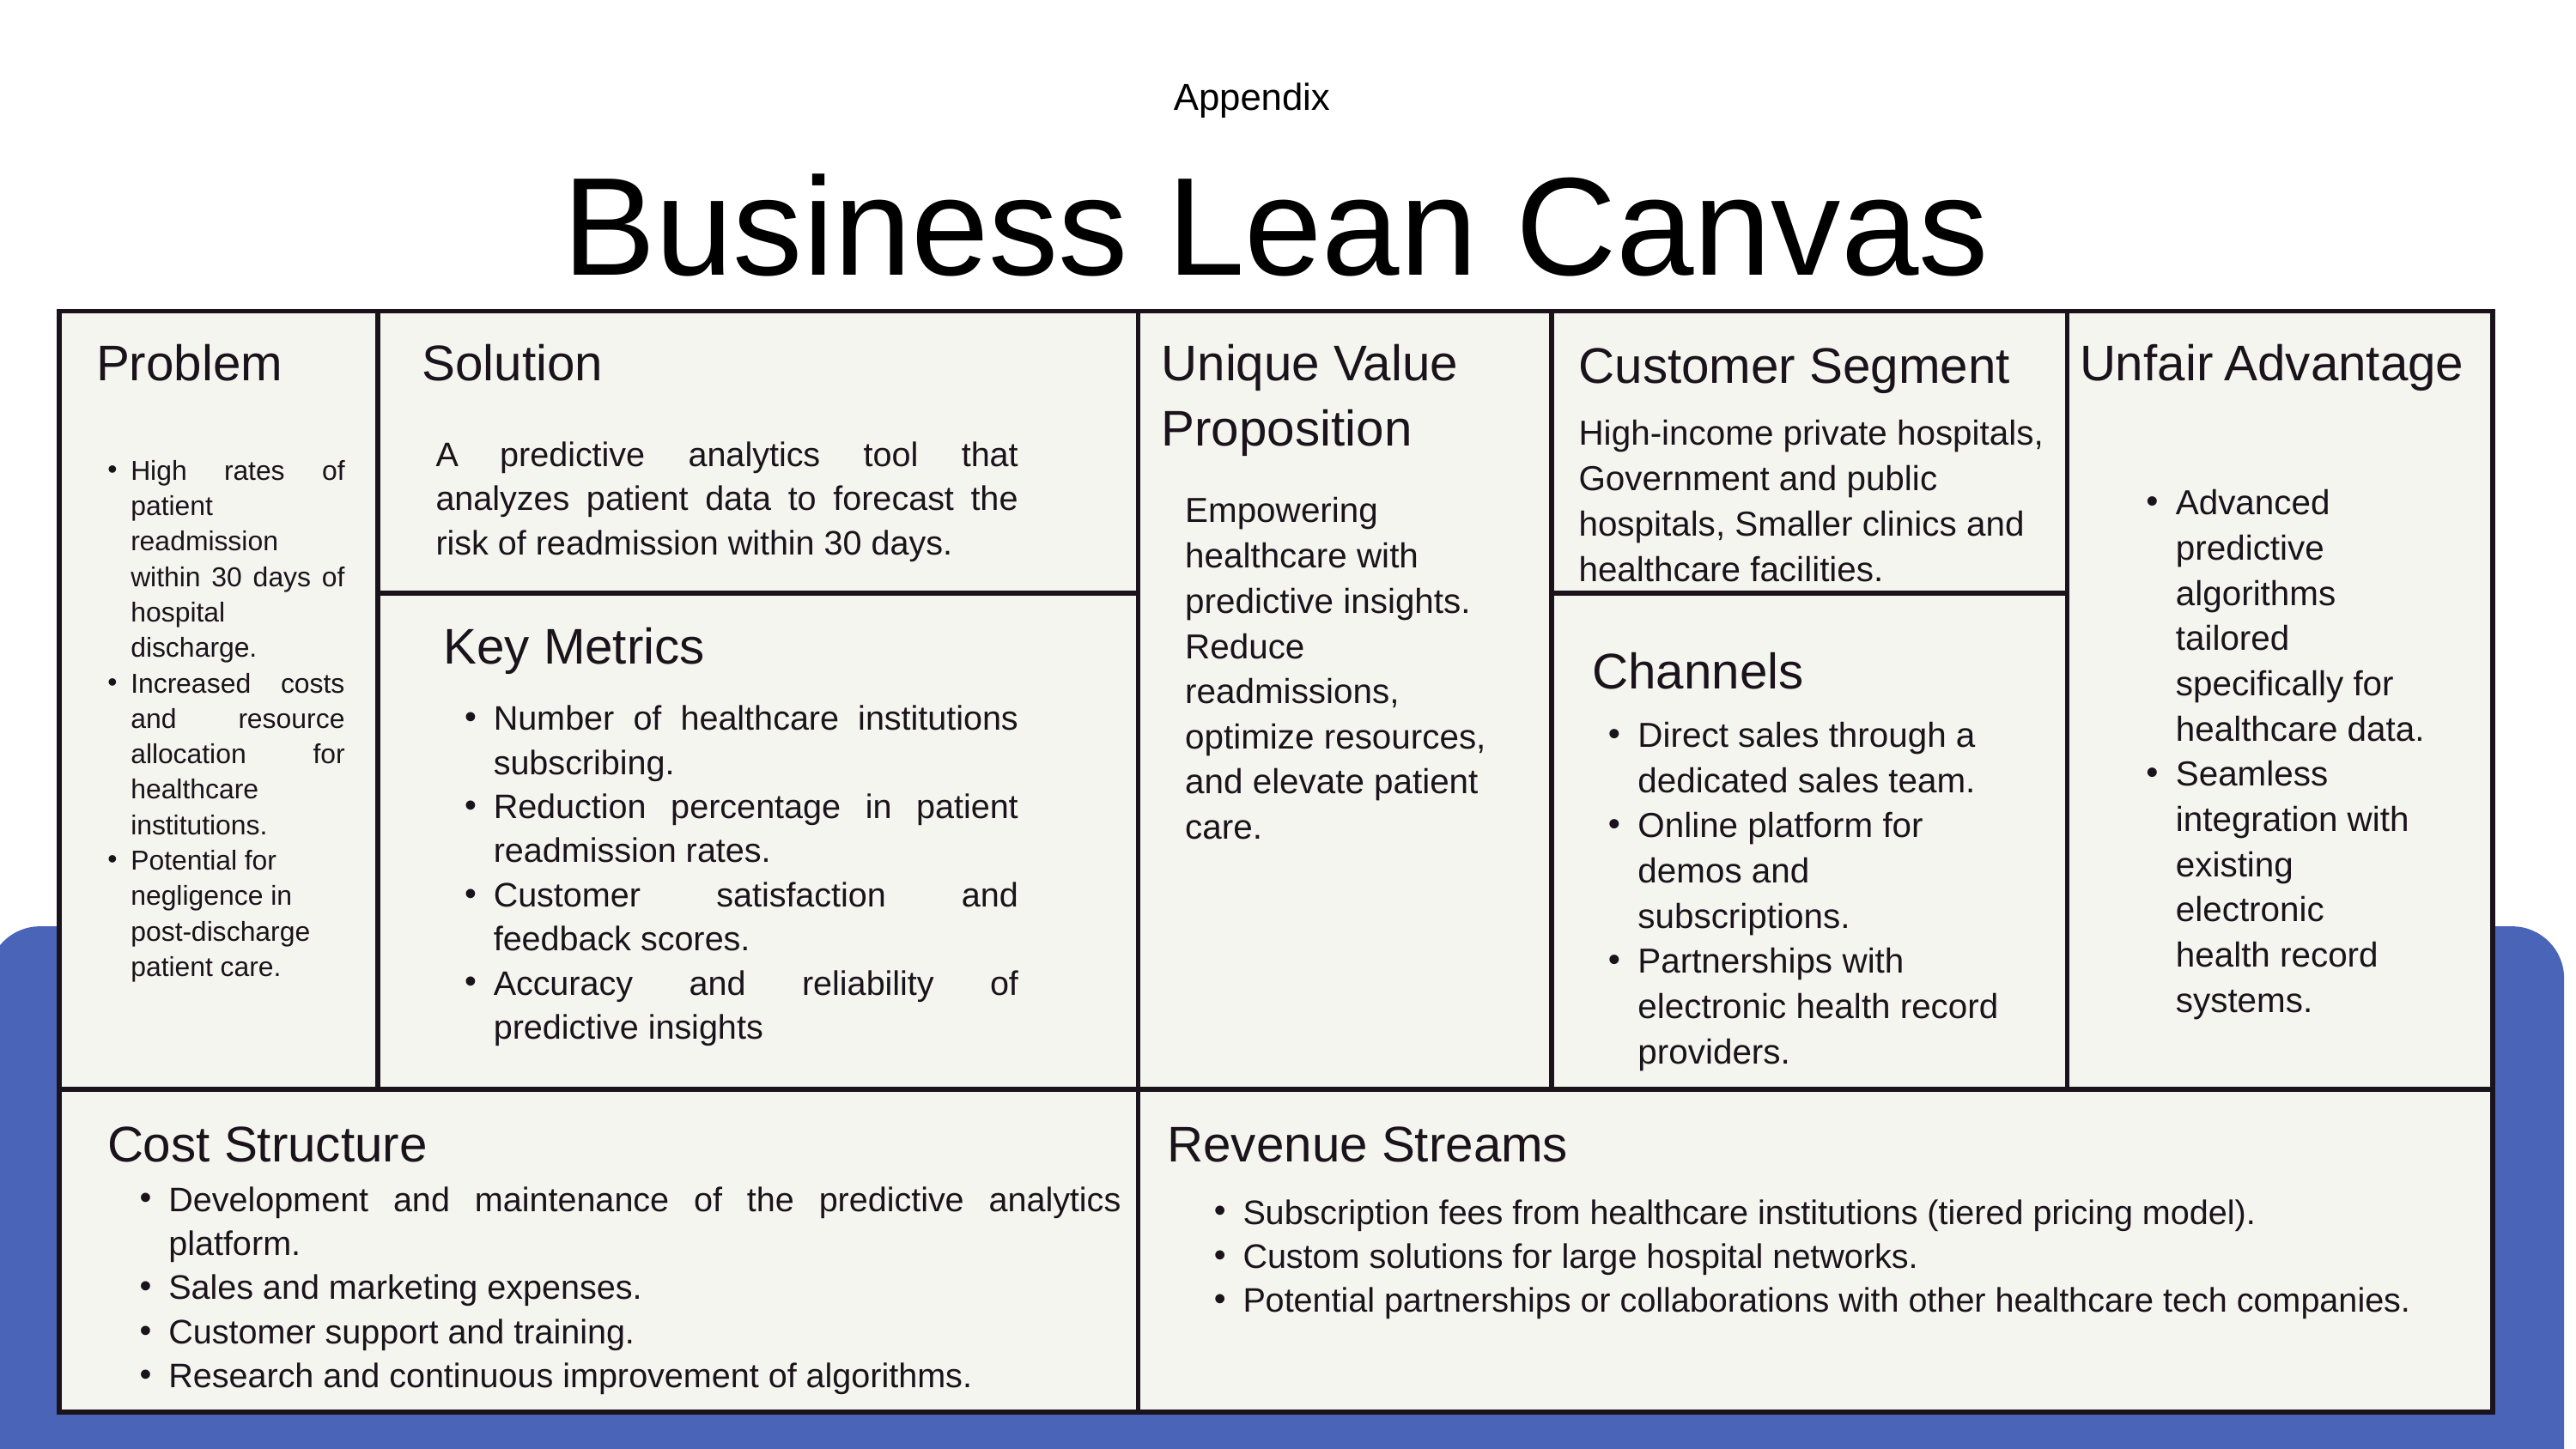

Appendix
Business Lean Canvas

|  |  |  |  |  |
| --- | --- | --- | --- | --- |
|  |  |  |  |  |
|  |  |  |  |  |
Problem
Solution
Unique Value Proposition
Unfair Advantage
Customer Segment
High-income private hospitals, Government and public hospitals, Smaller clinics and healthcare facilities.

A predictive analytics tool that analyzes patient data to forecast the risk of readmission within 30 days.
High rates of patient readmission within 30 days of hospital discharge.
Increased costs and resource allocation for healthcare institutions.
Potential for negligence in post-discharge patient care.
Advanced predictive algorithms tailored specifically for healthcare data.
Seamless integration with existing electronic health record systems.

Empowering healthcare with predictive insights. Reduce readmissions, optimize resources, and elevate patient care.

Key Metrics
Channels
Number of healthcare institutions subscribing.
Reduction percentage in patient readmission rates.
Customer satisfaction and feedback scores.
Accuracy and reliability of predictive insights

Direct sales through a dedicated sales team.
Online platform for demos and subscriptions.
Partnerships with electronic health record providers.

Cost Structure
Revenue Streams
Development and maintenance of the predictive analytics platform.
Sales and marketing expenses.
Customer support and training.
Research and continuous improvement of algorithms.

Subscription fees from healthcare institutions (tiered pricing model).
Custom solutions for large hospital networks.
Potential partnerships or collaborations with other healthcare tech companies.